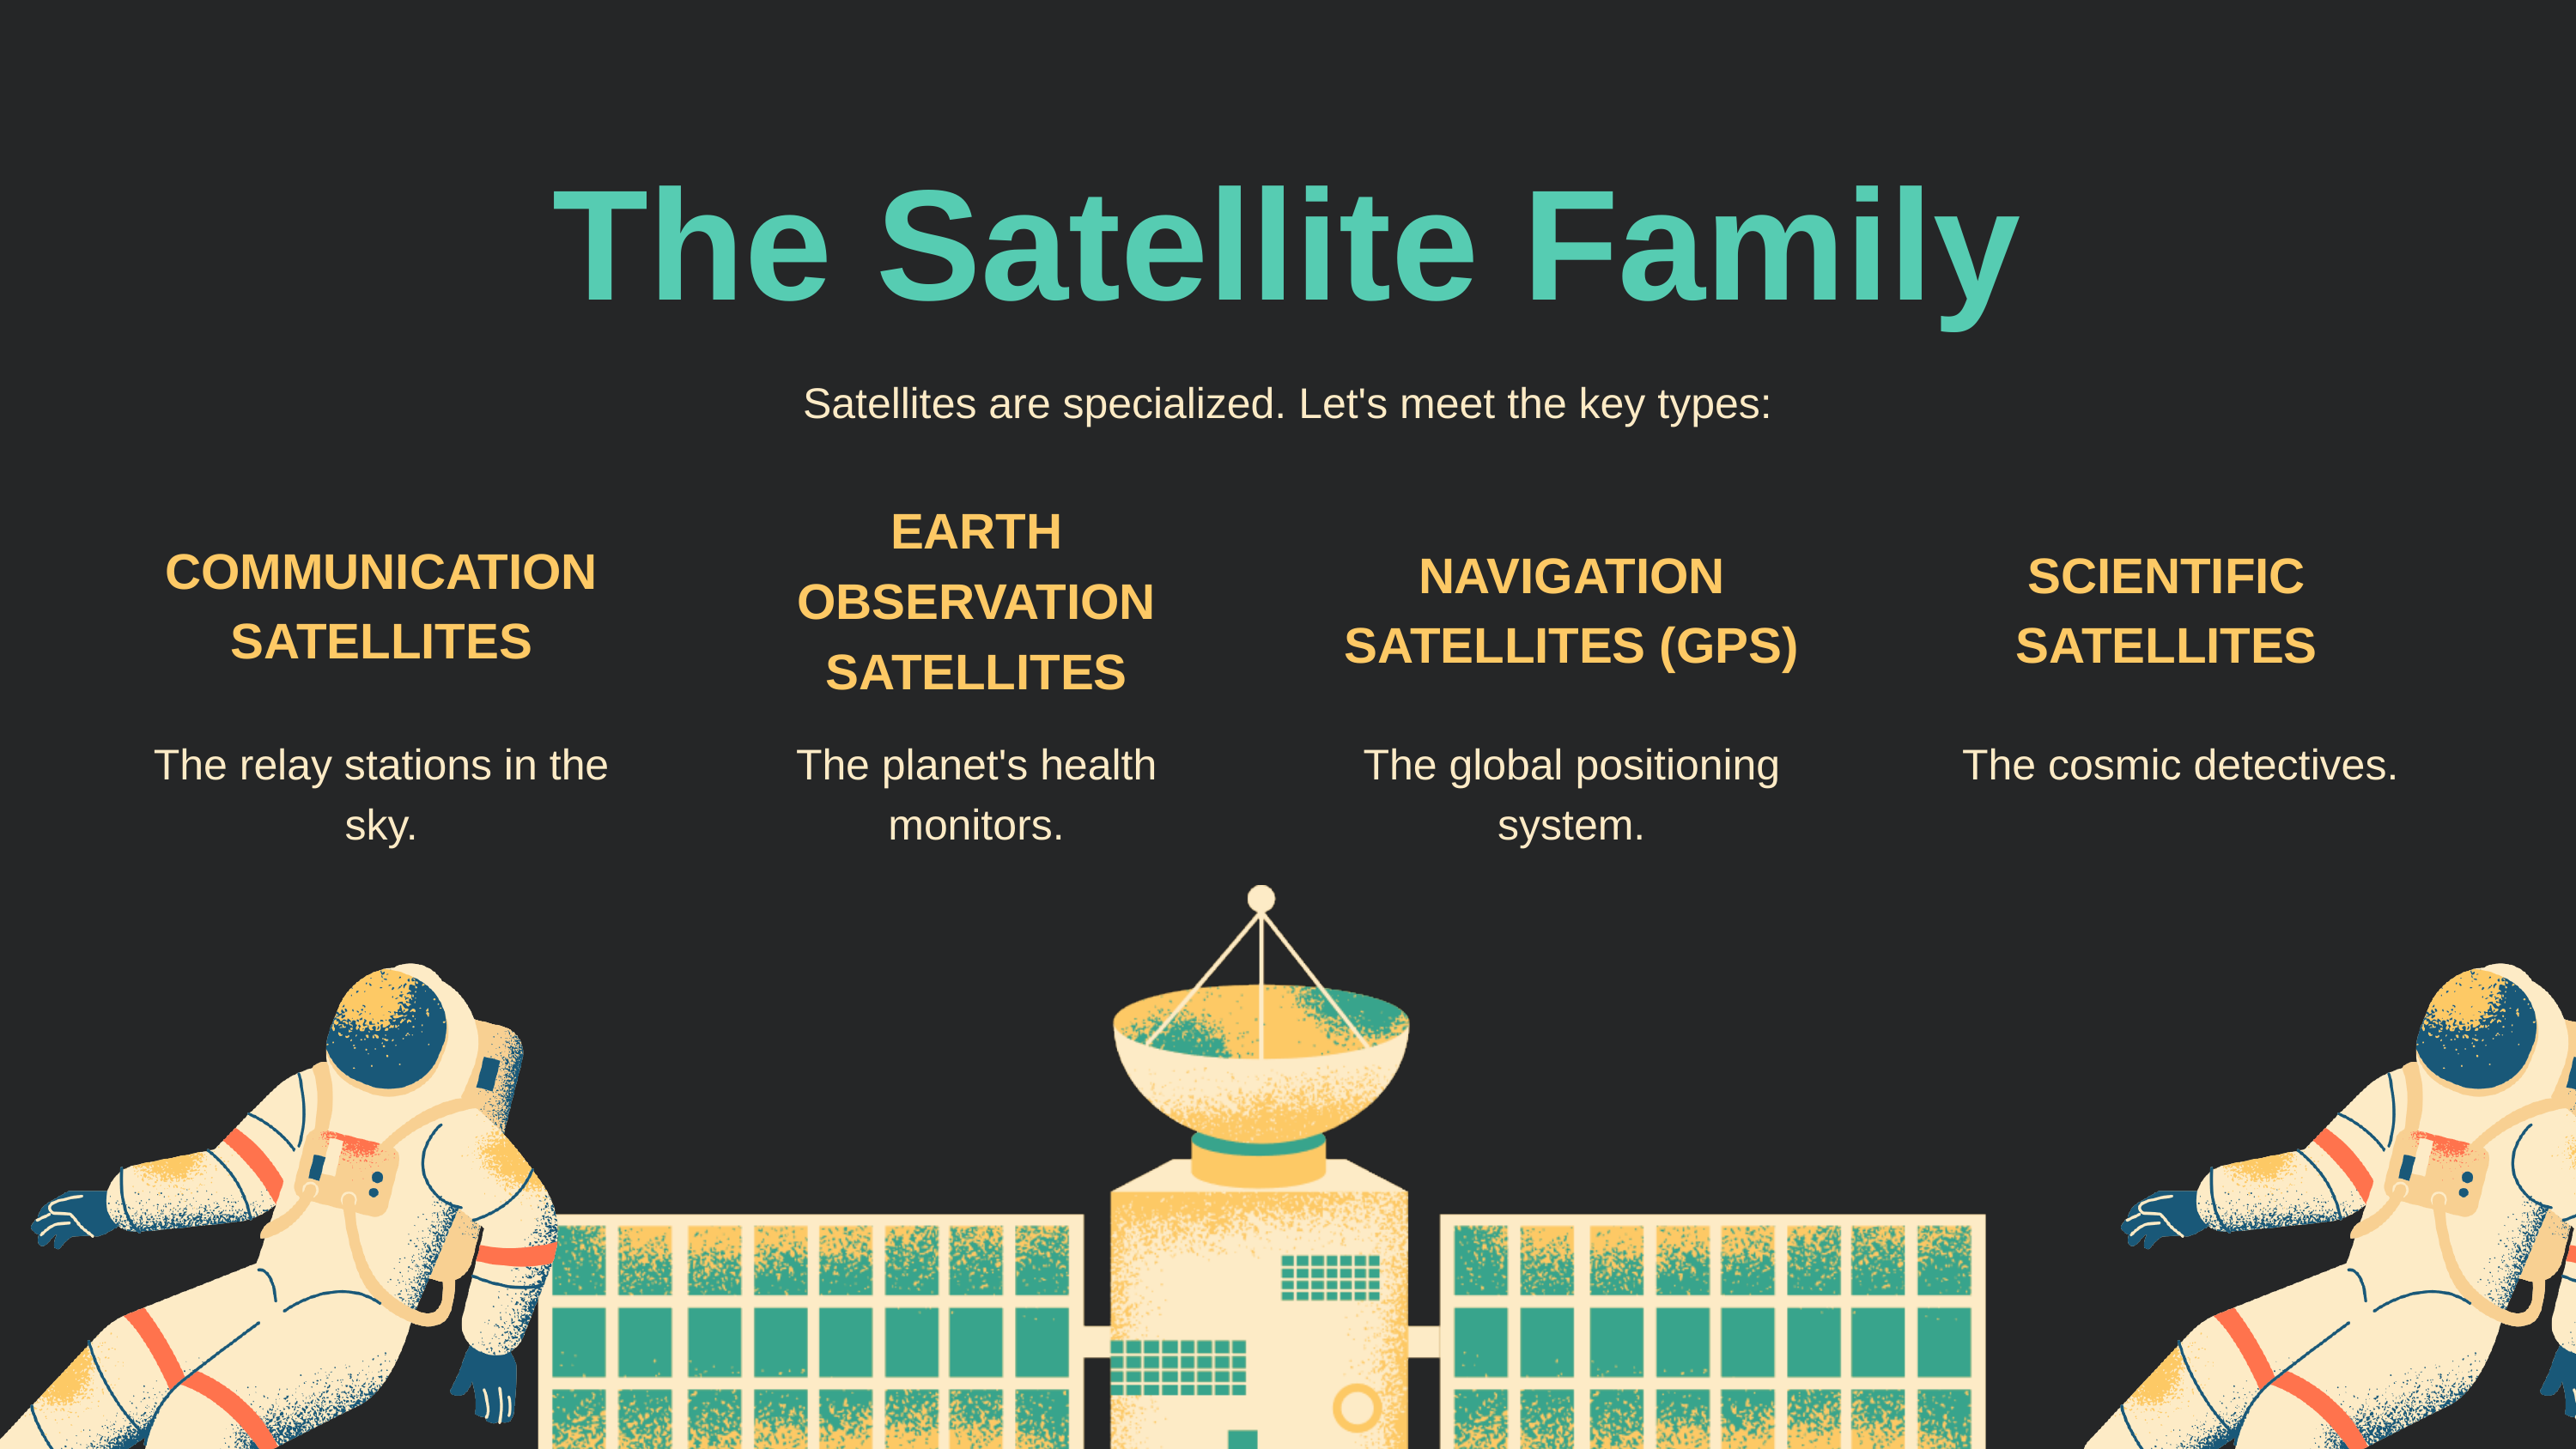

The Satellite Family
Satellites are specialized. Let's meet the key types:
EARTH OBSERVATION SATELLITES
COMMUNICATION SATELLITES
NAVIGATION SATELLITES (GPS)
SCIENTIFIC SATELLITES
The relay stations in the sky.
The planet's health monitors.
The global positioning system.
The cosmic detectives.